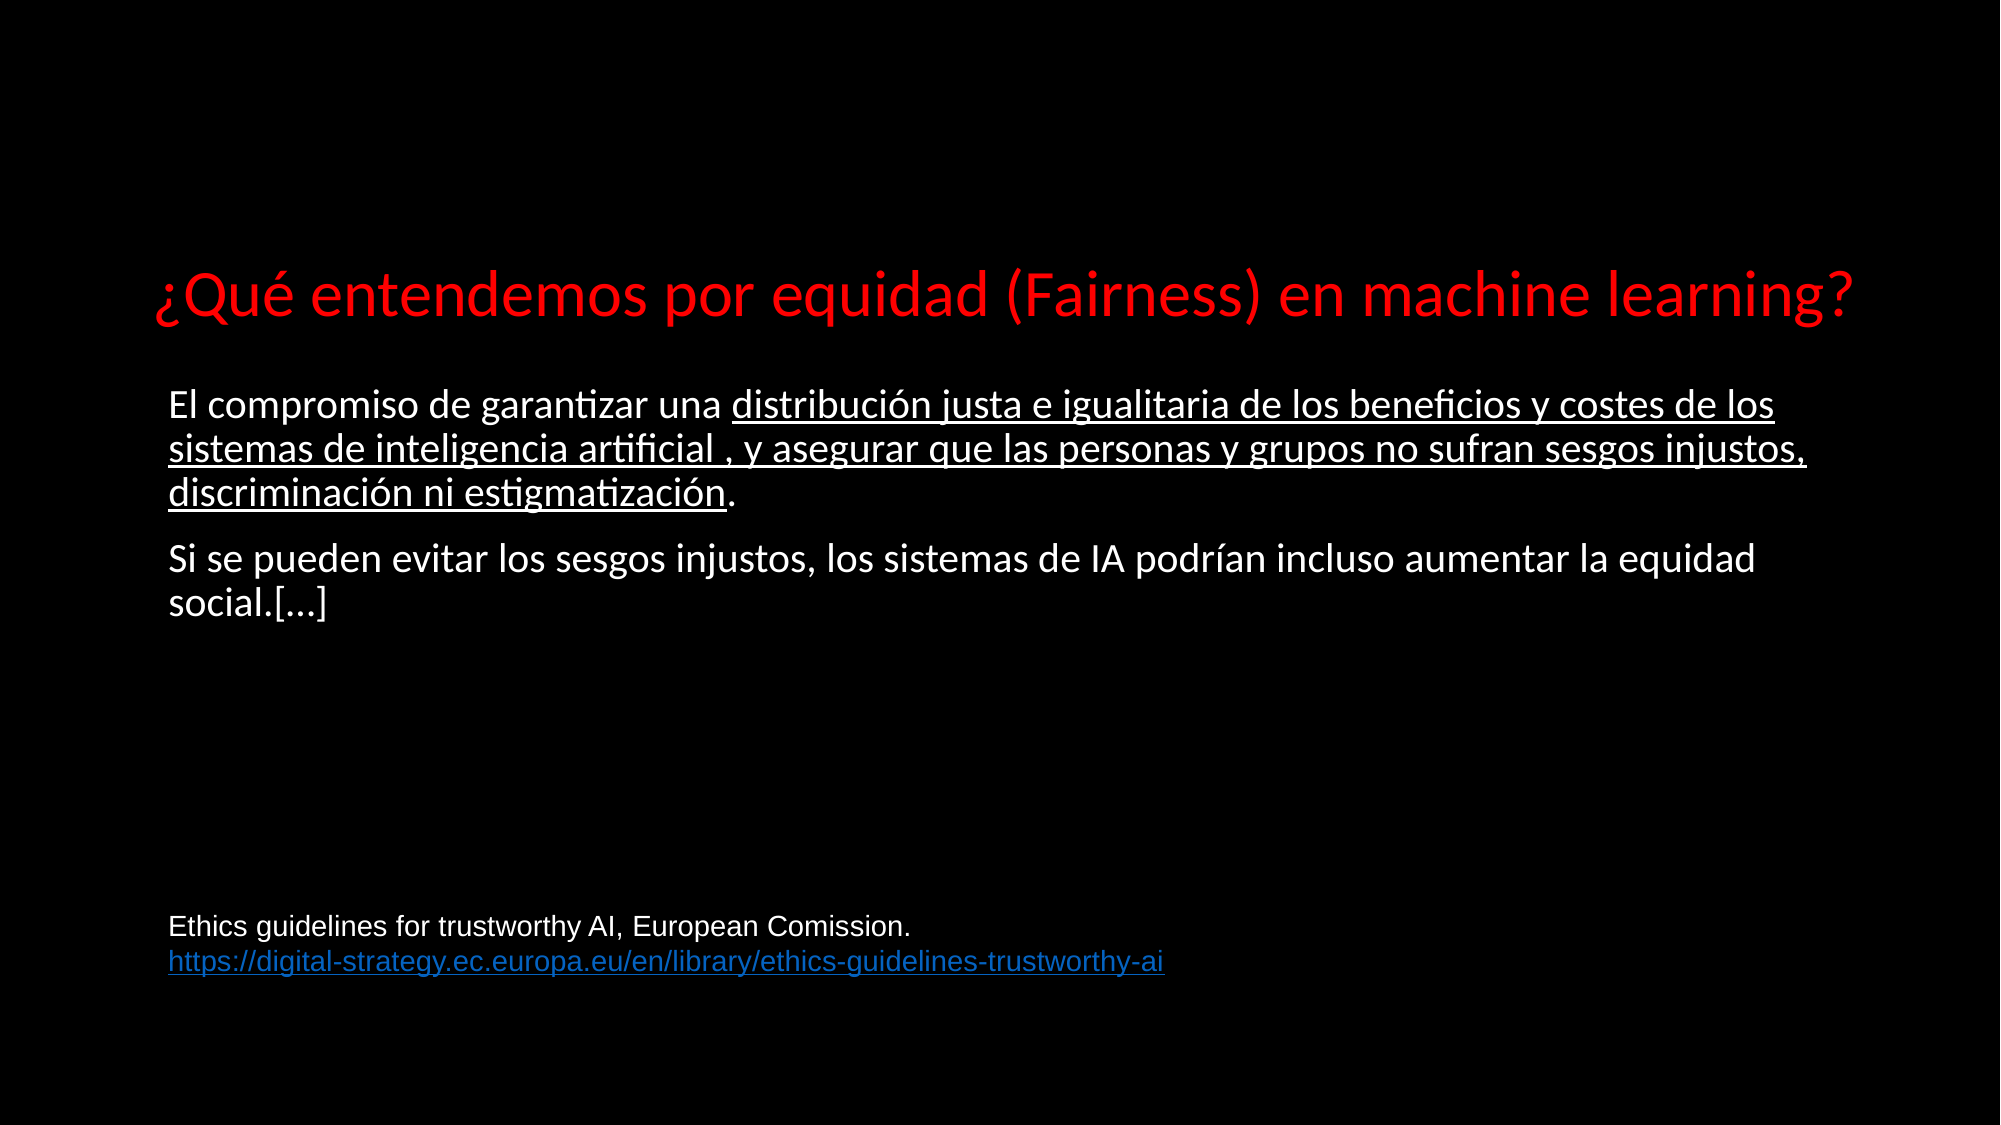

# ¿Qué entendemos por equidad (Fairness) en machine learning?

El compromiso de garantizar una distribución justa e igualitaria de los beneficios y costes de los sistemas de inteligencia artificial , y asegurar que las personas y grupos no sufran sesgos injustos, discriminación ni estigmatización.
Si se pueden evitar los sesgos injustos, los sistemas de IA podrían incluso aumentar la equidad social.[…]

Ethics guidelines for trustworthy AI, European Comission.
https://digital-strategy.ec.europa.eu/en/library/ethics-guidelines-trustworthy-ai